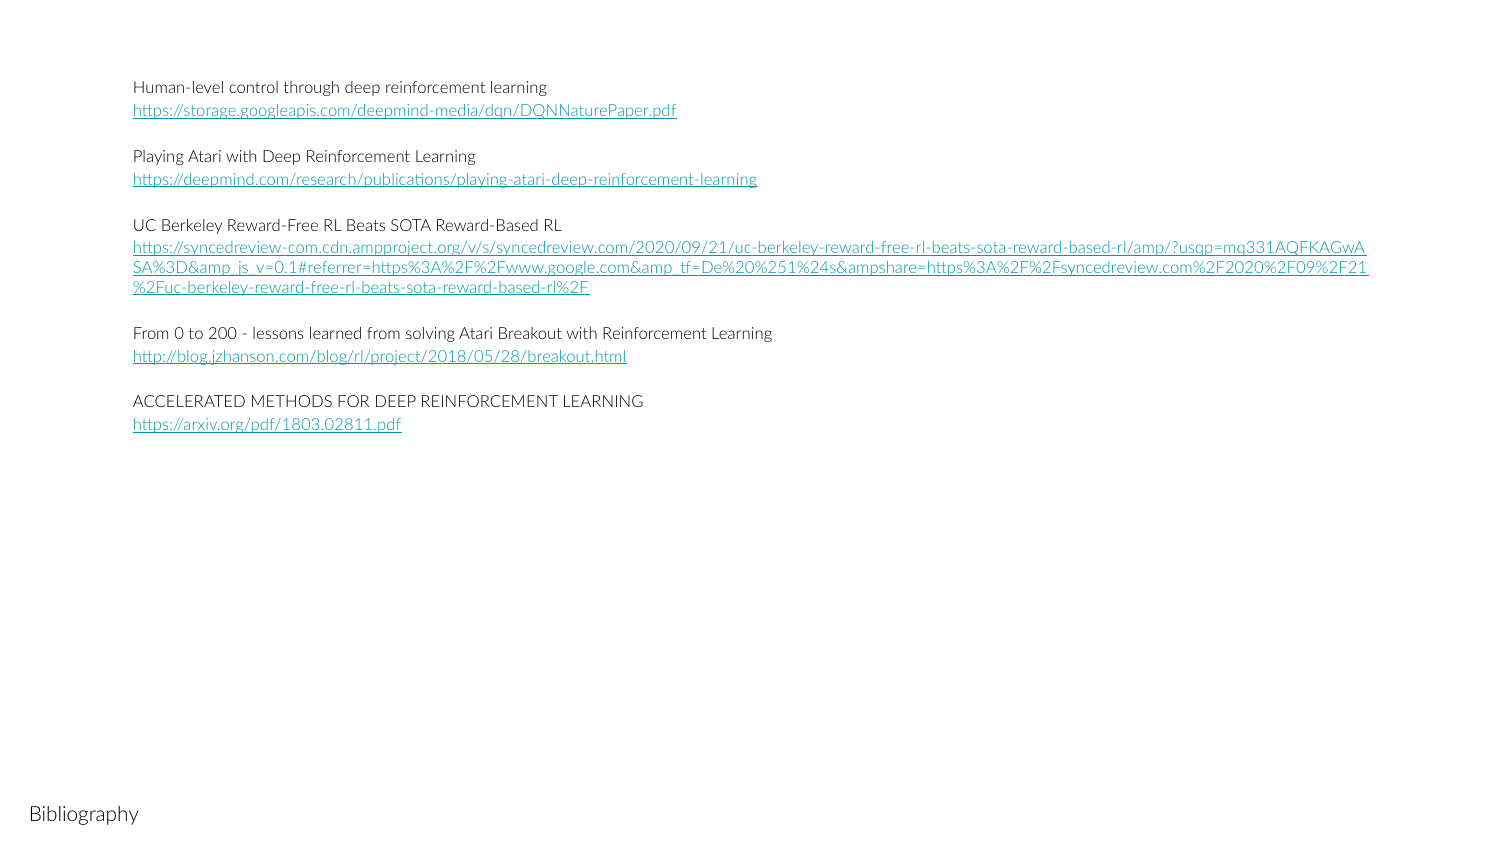

Human-level control through deep reinforcement learning
https://storage.googleapis.com/deepmind-media/dqn/DQNNaturePaper.pdf

Playing Atari with Deep Reinforcement Learning
https://deepmind.com/research/publications/playing-atari-deep-reinforcement-learning

UC Berkeley Reward-Free RL Beats SOTA Reward-Based RL
https://syncedreview-com.cdn.ampproject.org/v/s/syncedreview.com/2020/09/21/uc-berkeley-reward-free-rl-beats-sota-reward-based-rl/amp/?usqp=mq331AQFKAGwASA%3D&amp_js_v=0.1#referrer=https%3A%2F%2Fwww.google.com&amp_tf=De%20%251%24s&ampshare=https%3A%2F%2Fsyncedreview.com%2F2020%2F09%2F21%2Fuc-berkeley-reward-free-rl-beats-sota-reward-based-rl%2F

From 0 to 200 - lessons learned from solving Atari Breakout with Reinforcement Learning
http://blog.jzhanson.com/blog/rl/project/2018/05/28/breakout.html

ACCELERATED METHODS FOR DEEP REINFORCEMENT LEARNING
https://arxiv.org/pdf/1803.02811.pdf

Bibliography